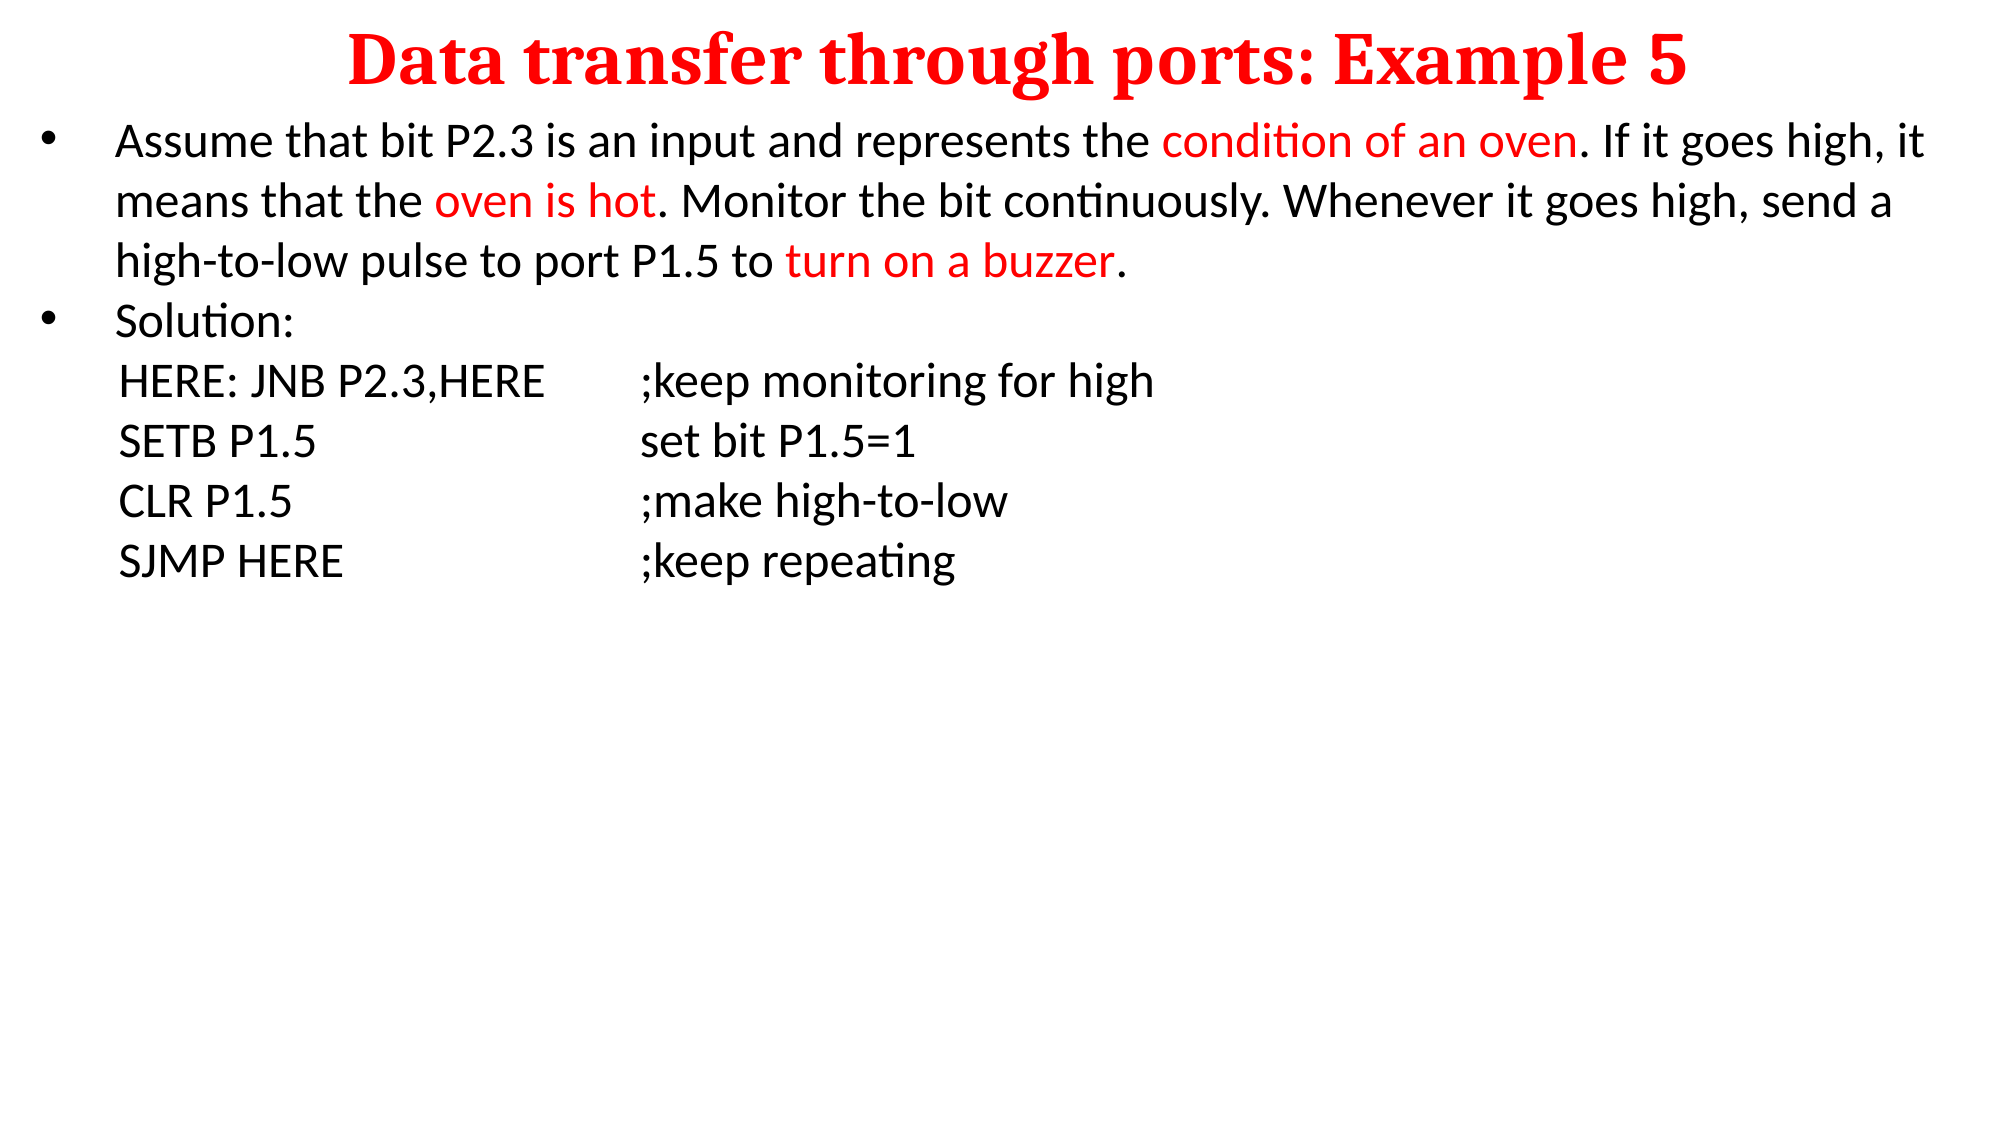

Data transfer through ports: Example 5
Assume that bit P2.3 is an input and represents the condition of an oven. If it goes high, it means that the oven is hot. Monitor the bit continuously. Whenever it goes high, send a high-to-low pulse to port P1.5 to turn on a buzzer.
Solution:
       HERE: JNB P2.3,HERE 	;keep monitoring for high
       SETB P1.5 			set bit P1.5=1
       CLR P1.5 			;make high-to-low
       SJMP HERE 		;keep repeating